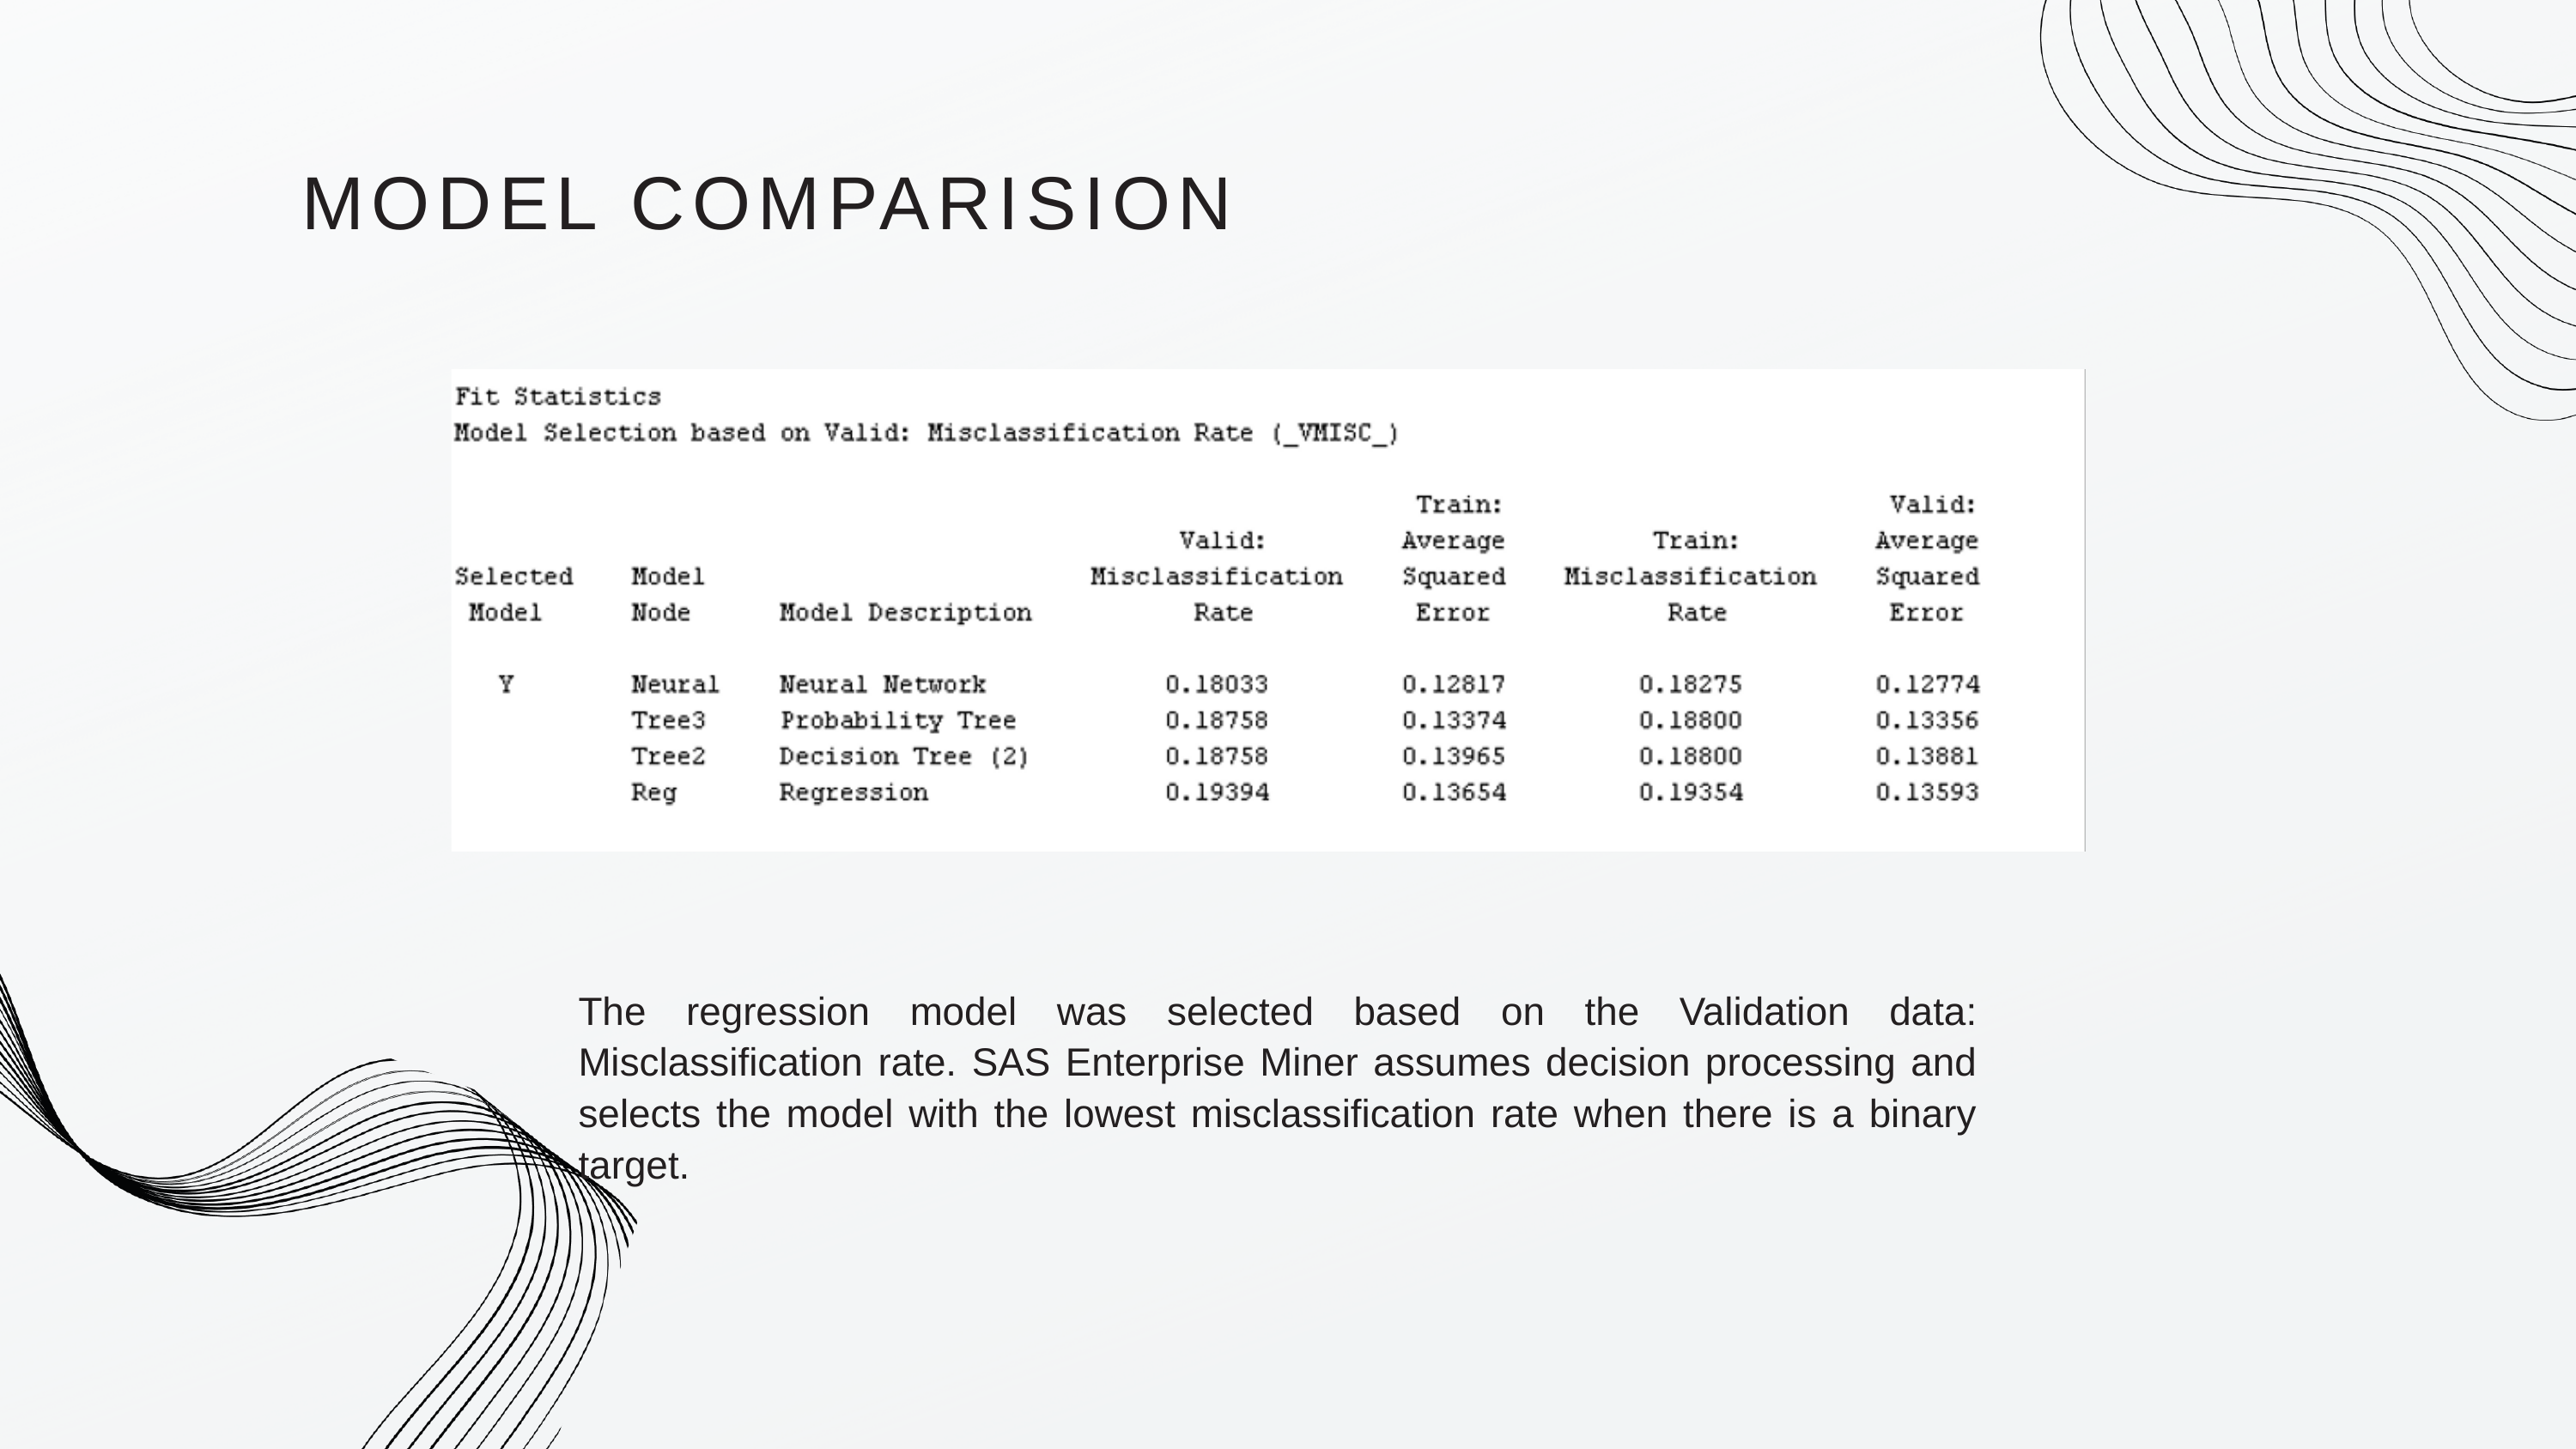

MODEL COMPARISION

The regression model was selected based on the Validation data: Misclassification rate. SAS Enterprise Miner assumes decision processing and selects the model with the lowest misclassification rate when there is a binary target.